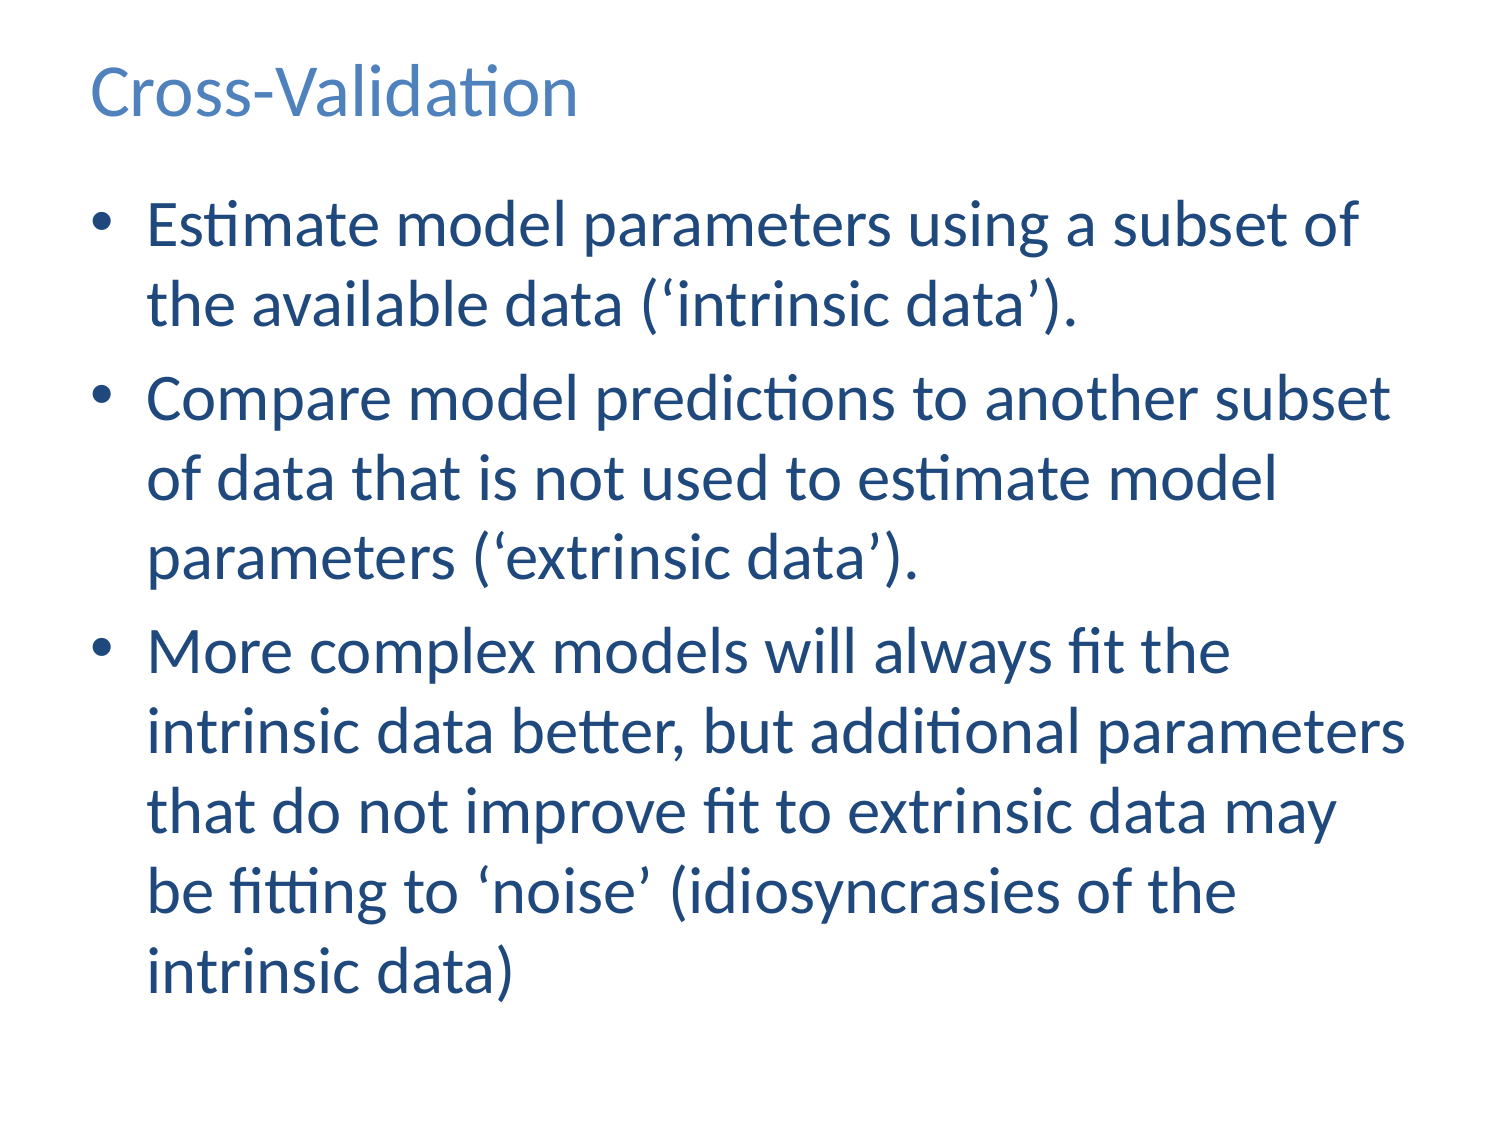

# Cross-Validation
Estimate model parameters using a subset of the available data (‘intrinsic data’).
Compare model predictions to another subset of data that is not used to estimate model parameters (‘extrinsic data’).
More complex models will always fit the intrinsic data better, but additional parameters that do not improve fit to extrinsic data may be fitting to ‘noise’ (idiosyncrasies of the intrinsic data)